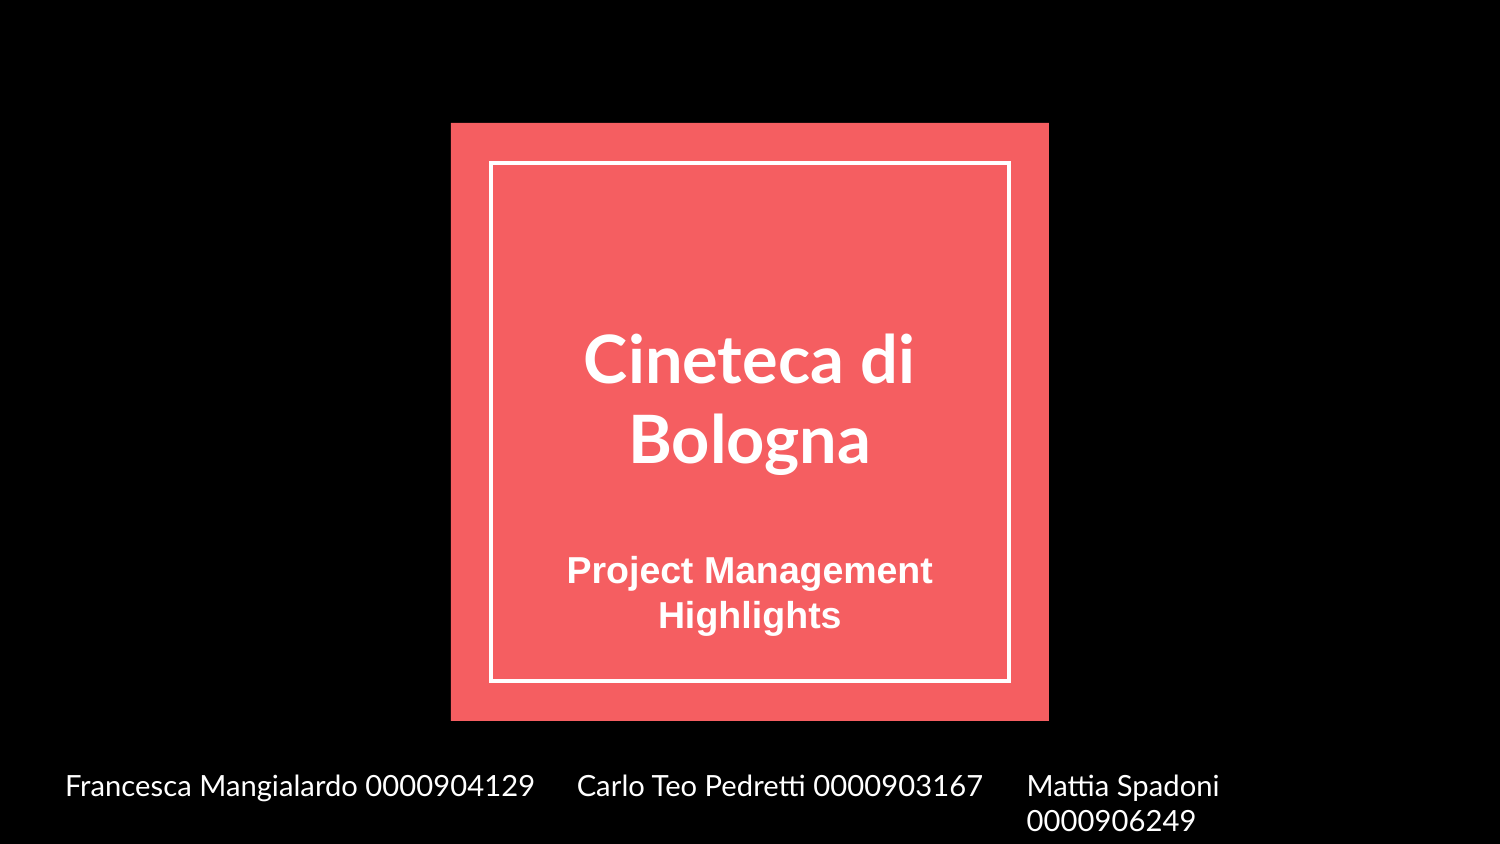

# Cineteca di Bologna
Project Management Highlights
Francesca Mangialardo 0000904129
Carlo Teo Pedretti 0000903167

Mattia Spadoni 0000906249